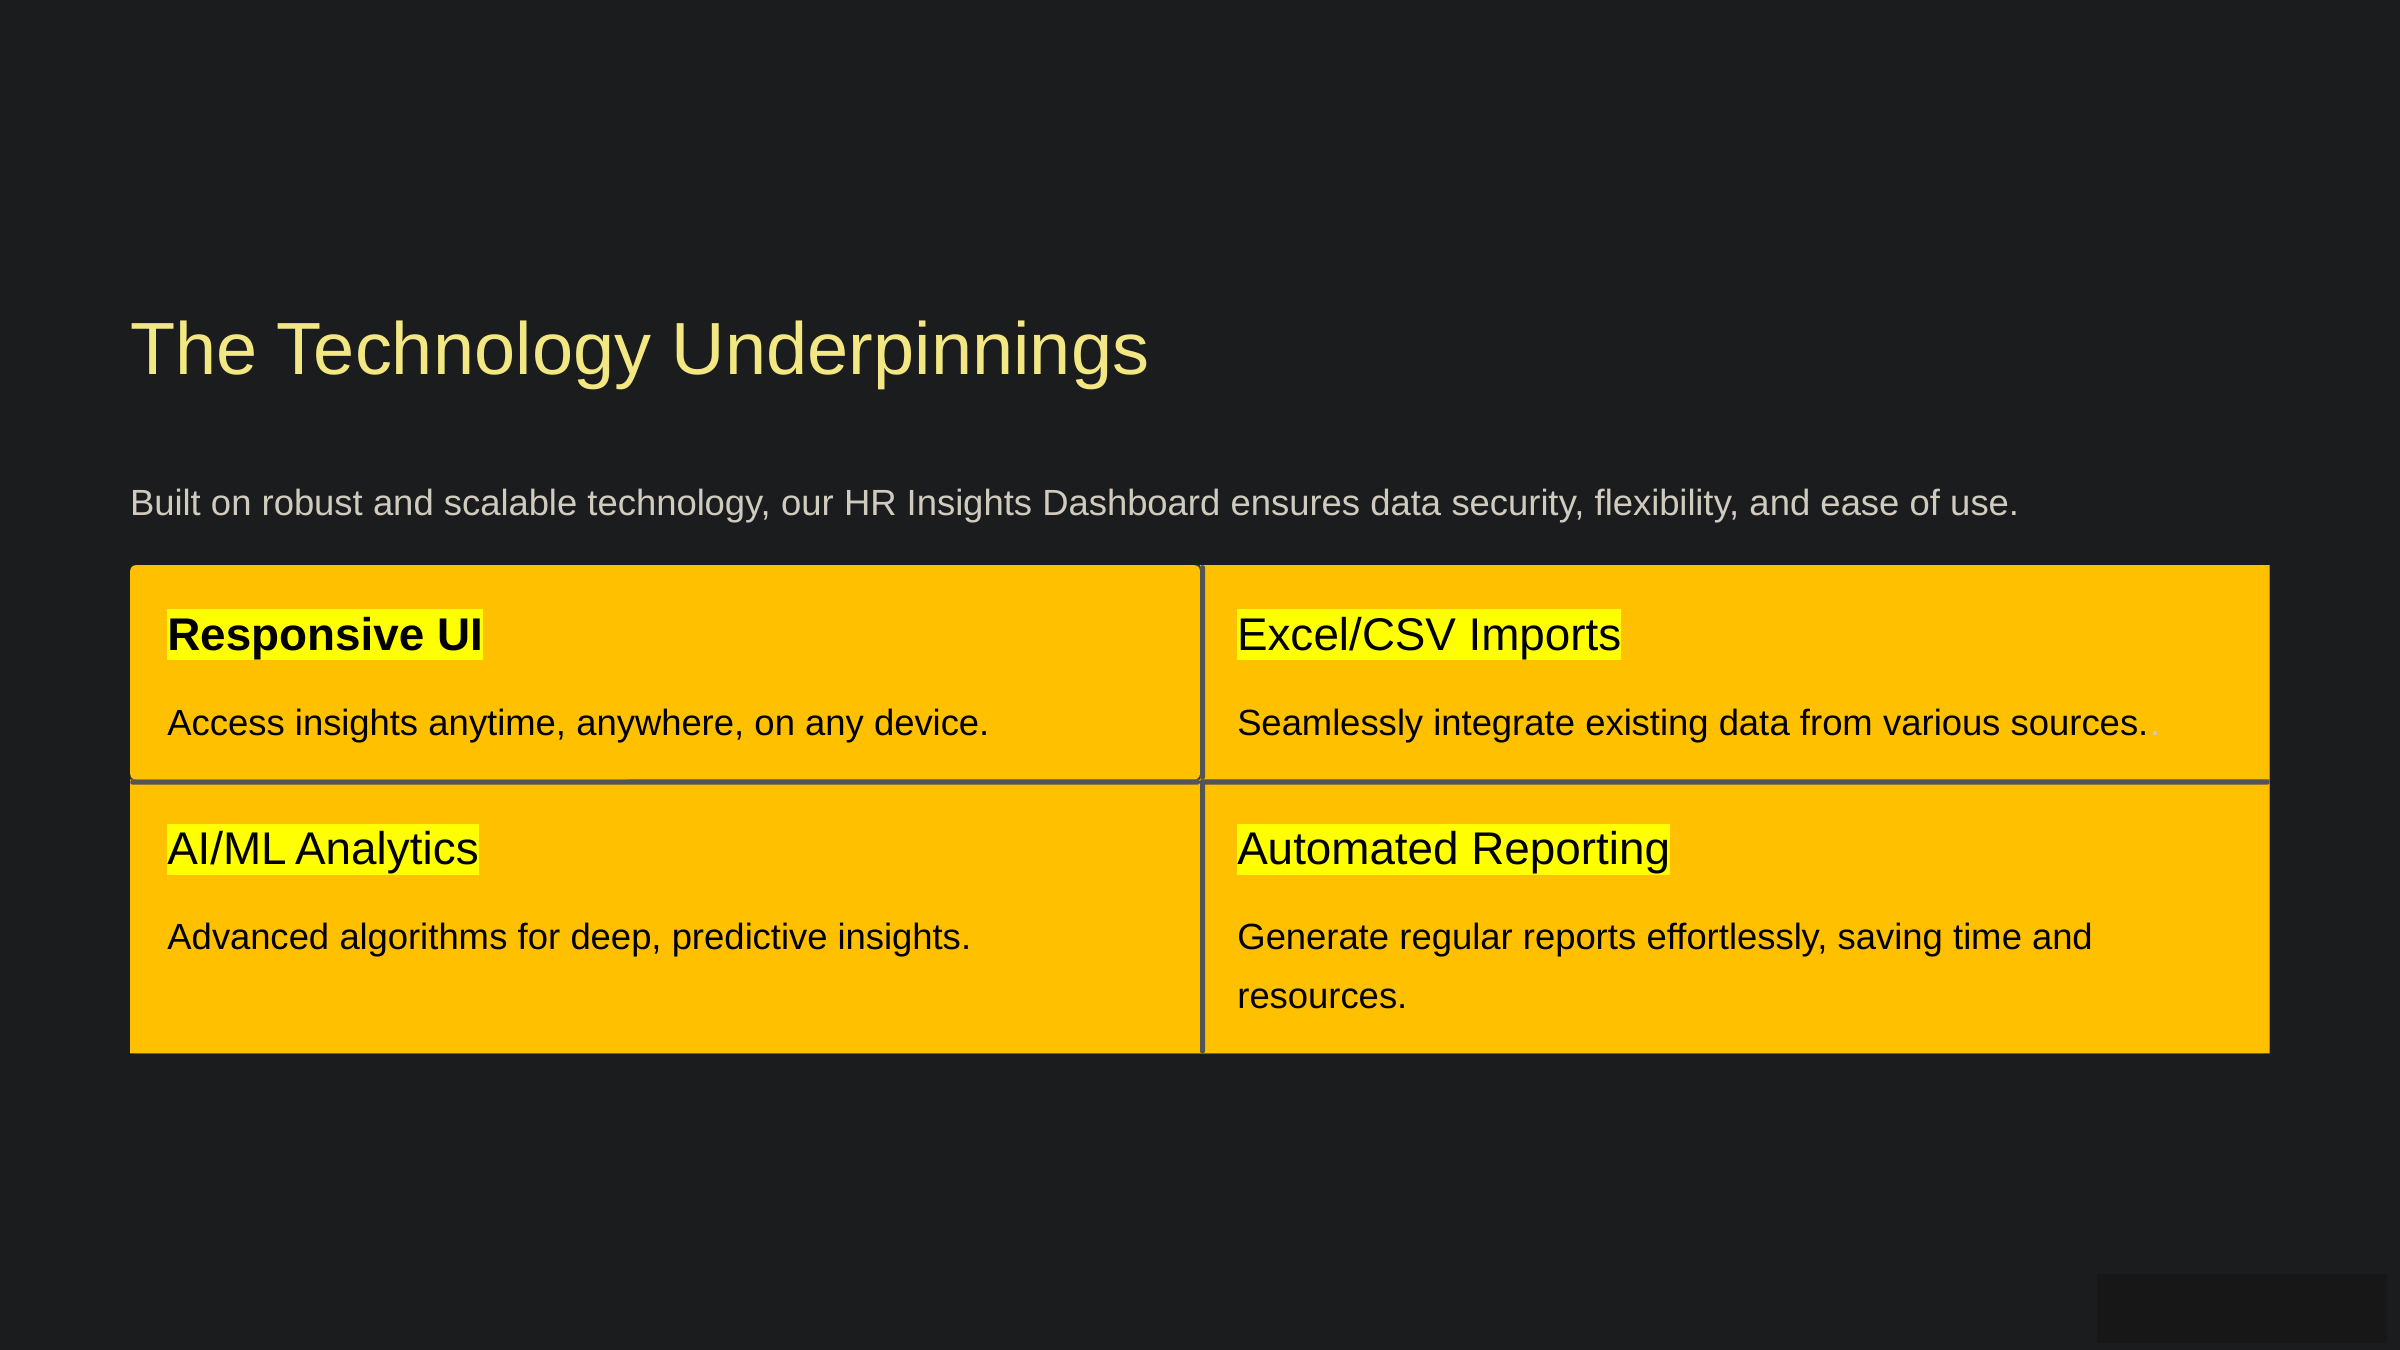

The Technology Underpinnings
Built on robust and scalable technology, our HR Insights Dashboard ensures data security, flexibility, and ease of use.

Responsive UI
Excel/CSV Imports
Access insights anytime, anywhere, on any device.
Seamlessly integrate existing data from various sources..

AI/ML Analytics
Automated Reporting
Advanced algorithms for deep, predictive insights.
Generate regular reports effortlessly, saving time and resources.